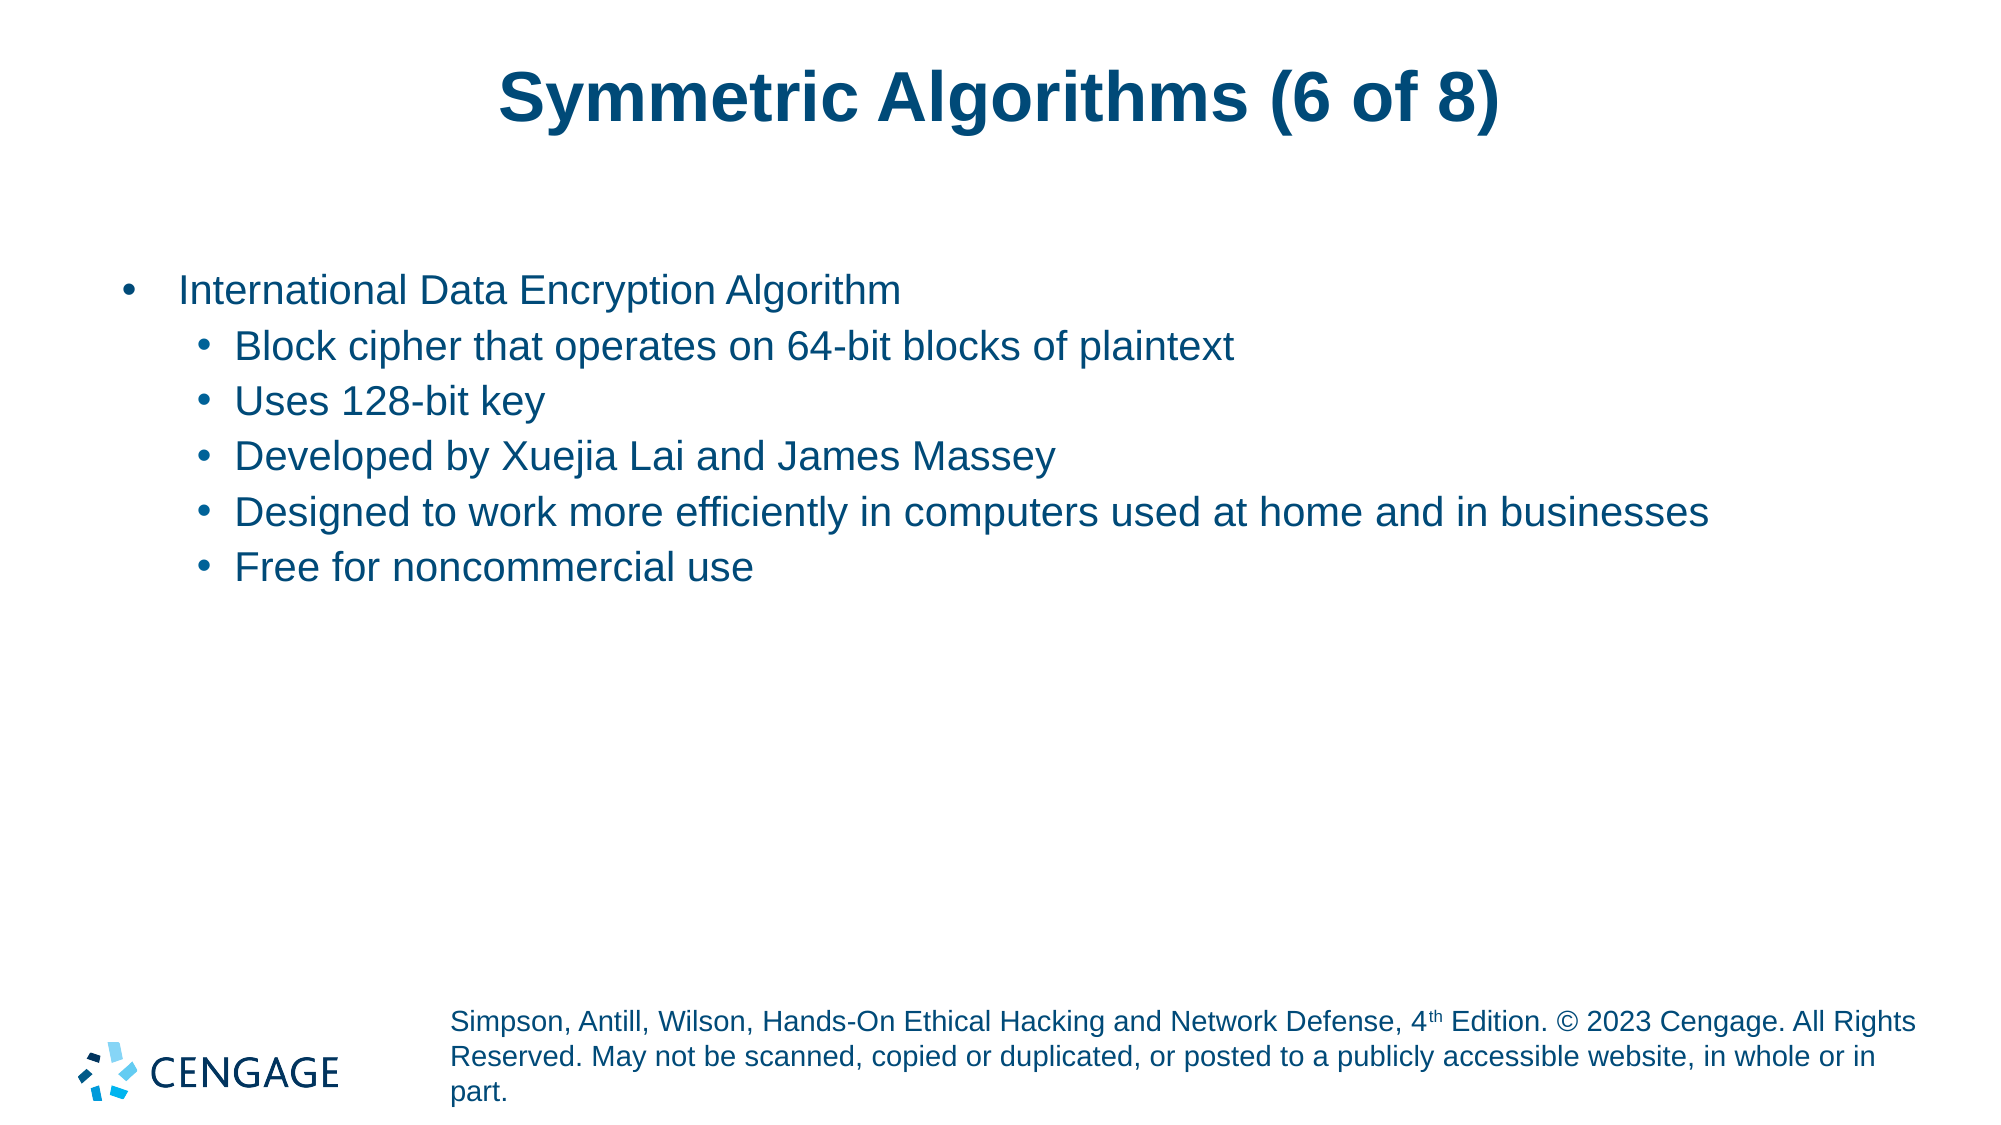

# Symmetric Algorithms (6 of 8)
International Data Encryption Algorithm
Block cipher that operates on 64-bit blocks of plaintext
Uses 128-bit key
Developed by Xuejia Lai and James Massey
Designed to work more efficiently in computers used at home and in businesses
Free for noncommercial use